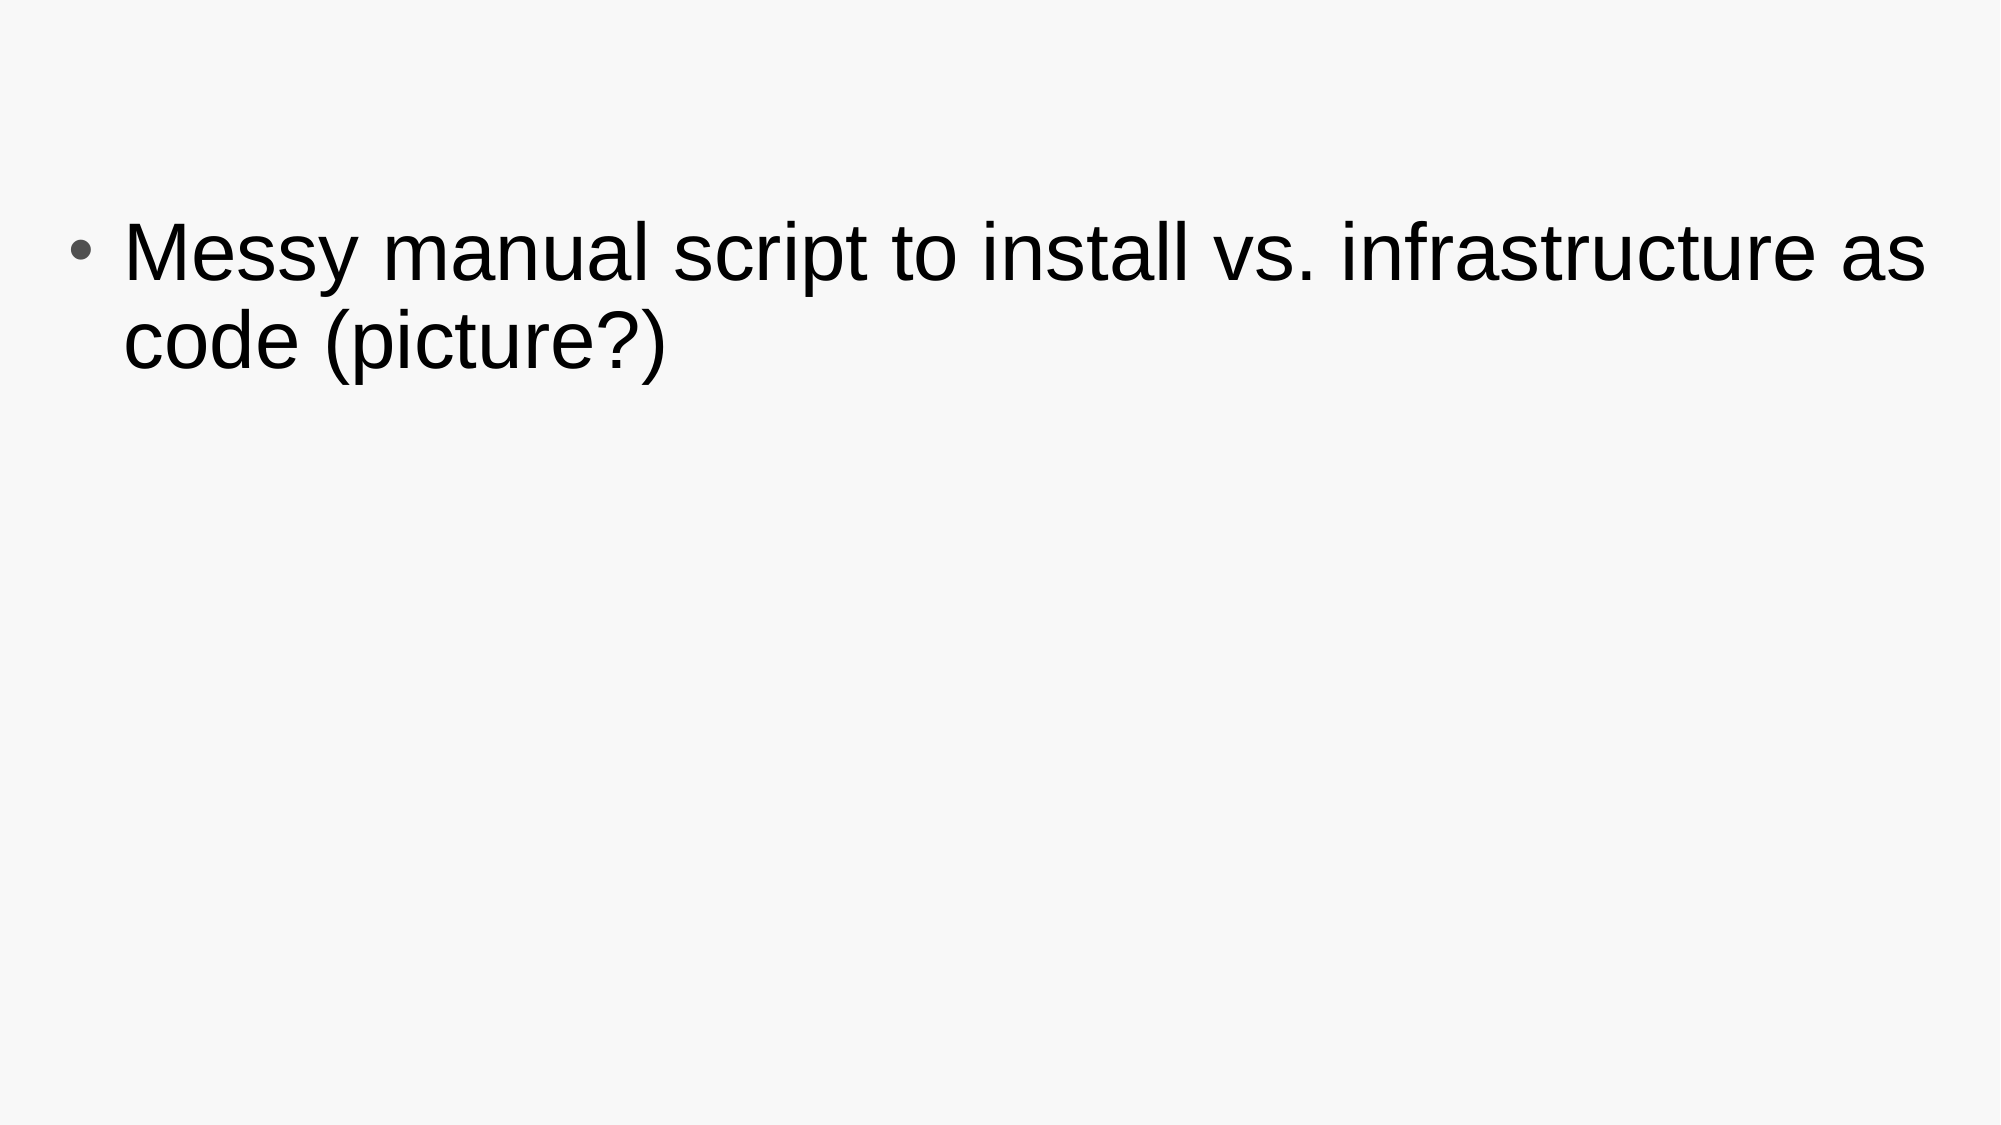

#
Messy manual script to install vs. infrastructure as code (picture?)